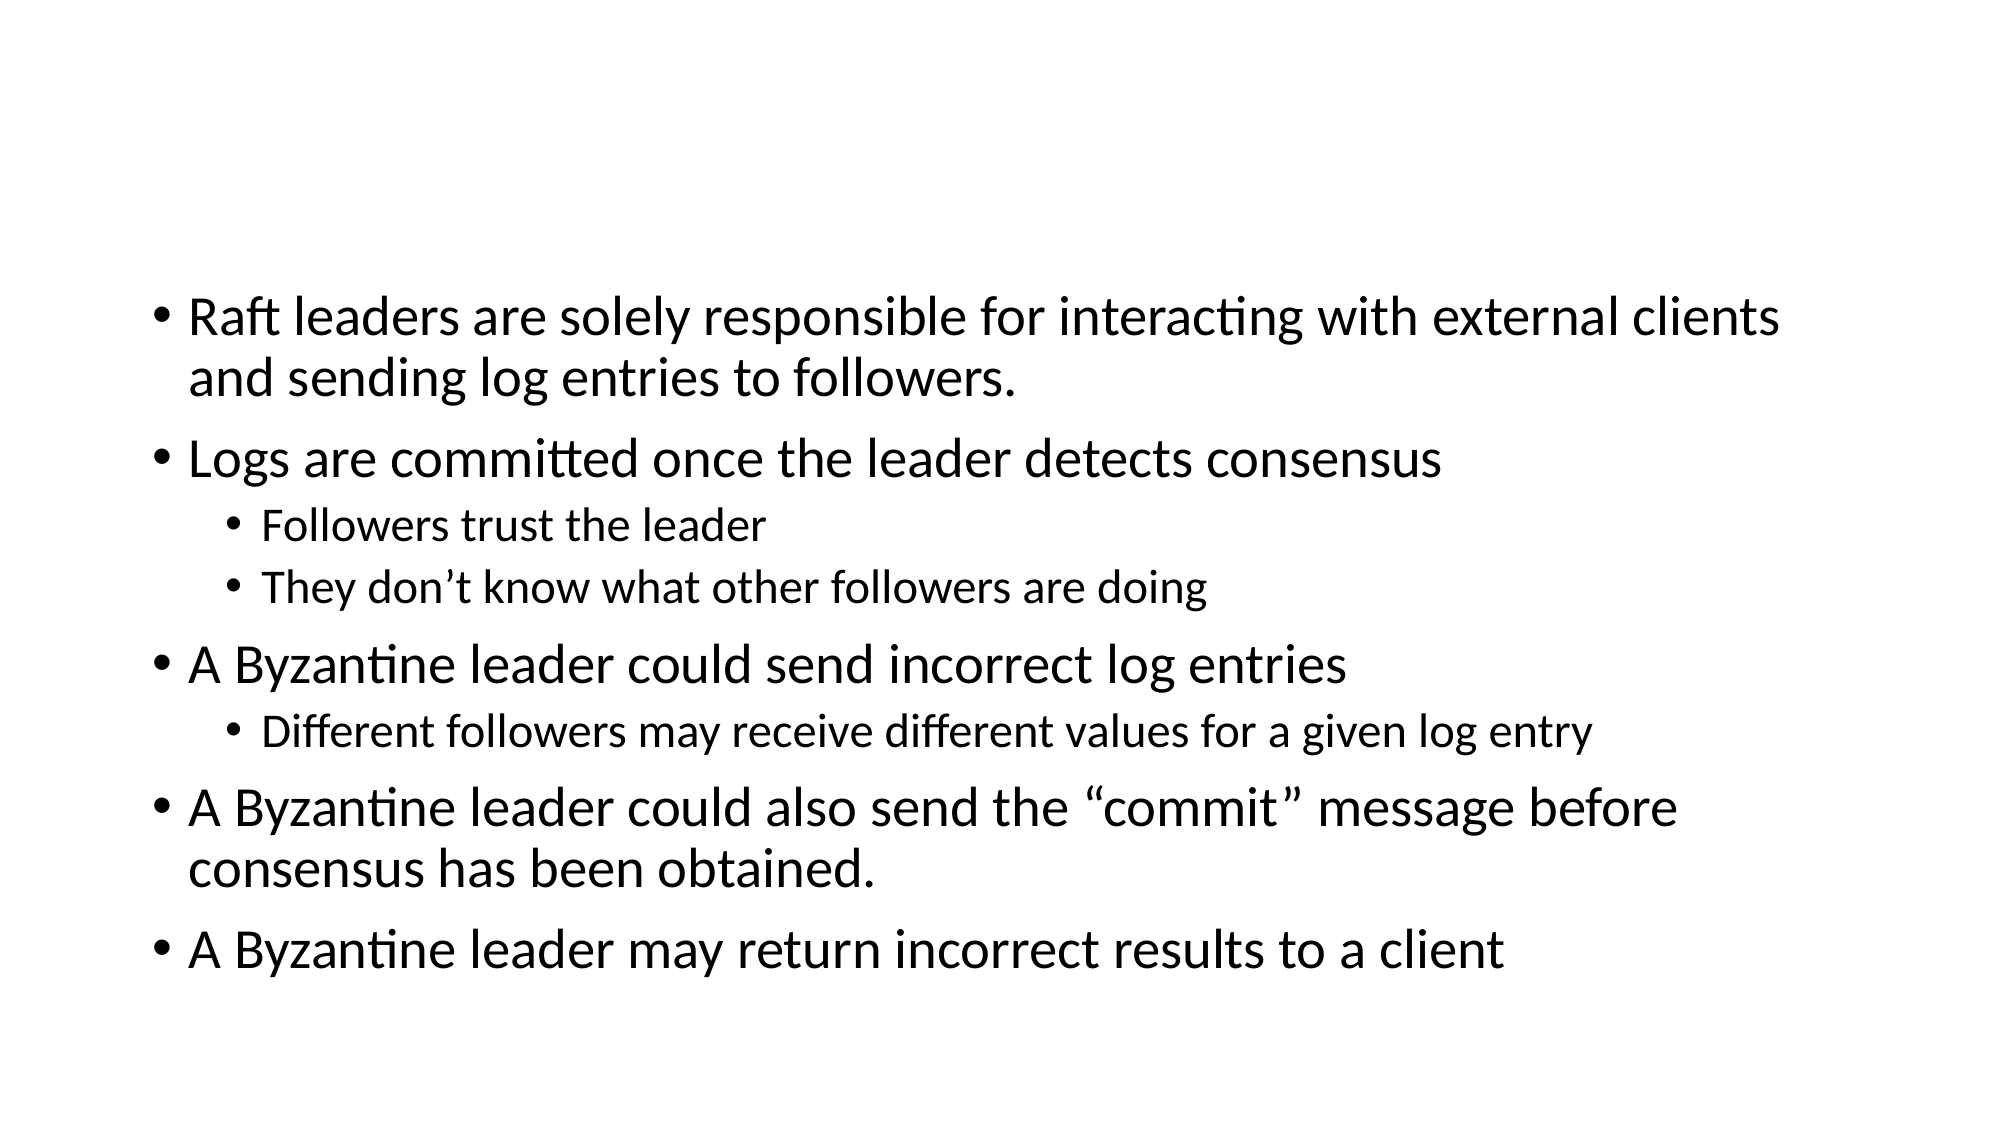

# Byzantine Log Replication Failures
Raft leaders are solely responsible for interacting with external clients and sending log entries to followers.
Logs are committed once the leader detects consensus
Followers trust the leader
They don’t know what other followers are doing
A Byzantine leader could send incorrect log entries
Different followers may receive different values for a given log entry
A Byzantine leader could also send the “commit” message before consensus has been obtained.
A Byzantine leader may return incorrect results to a client